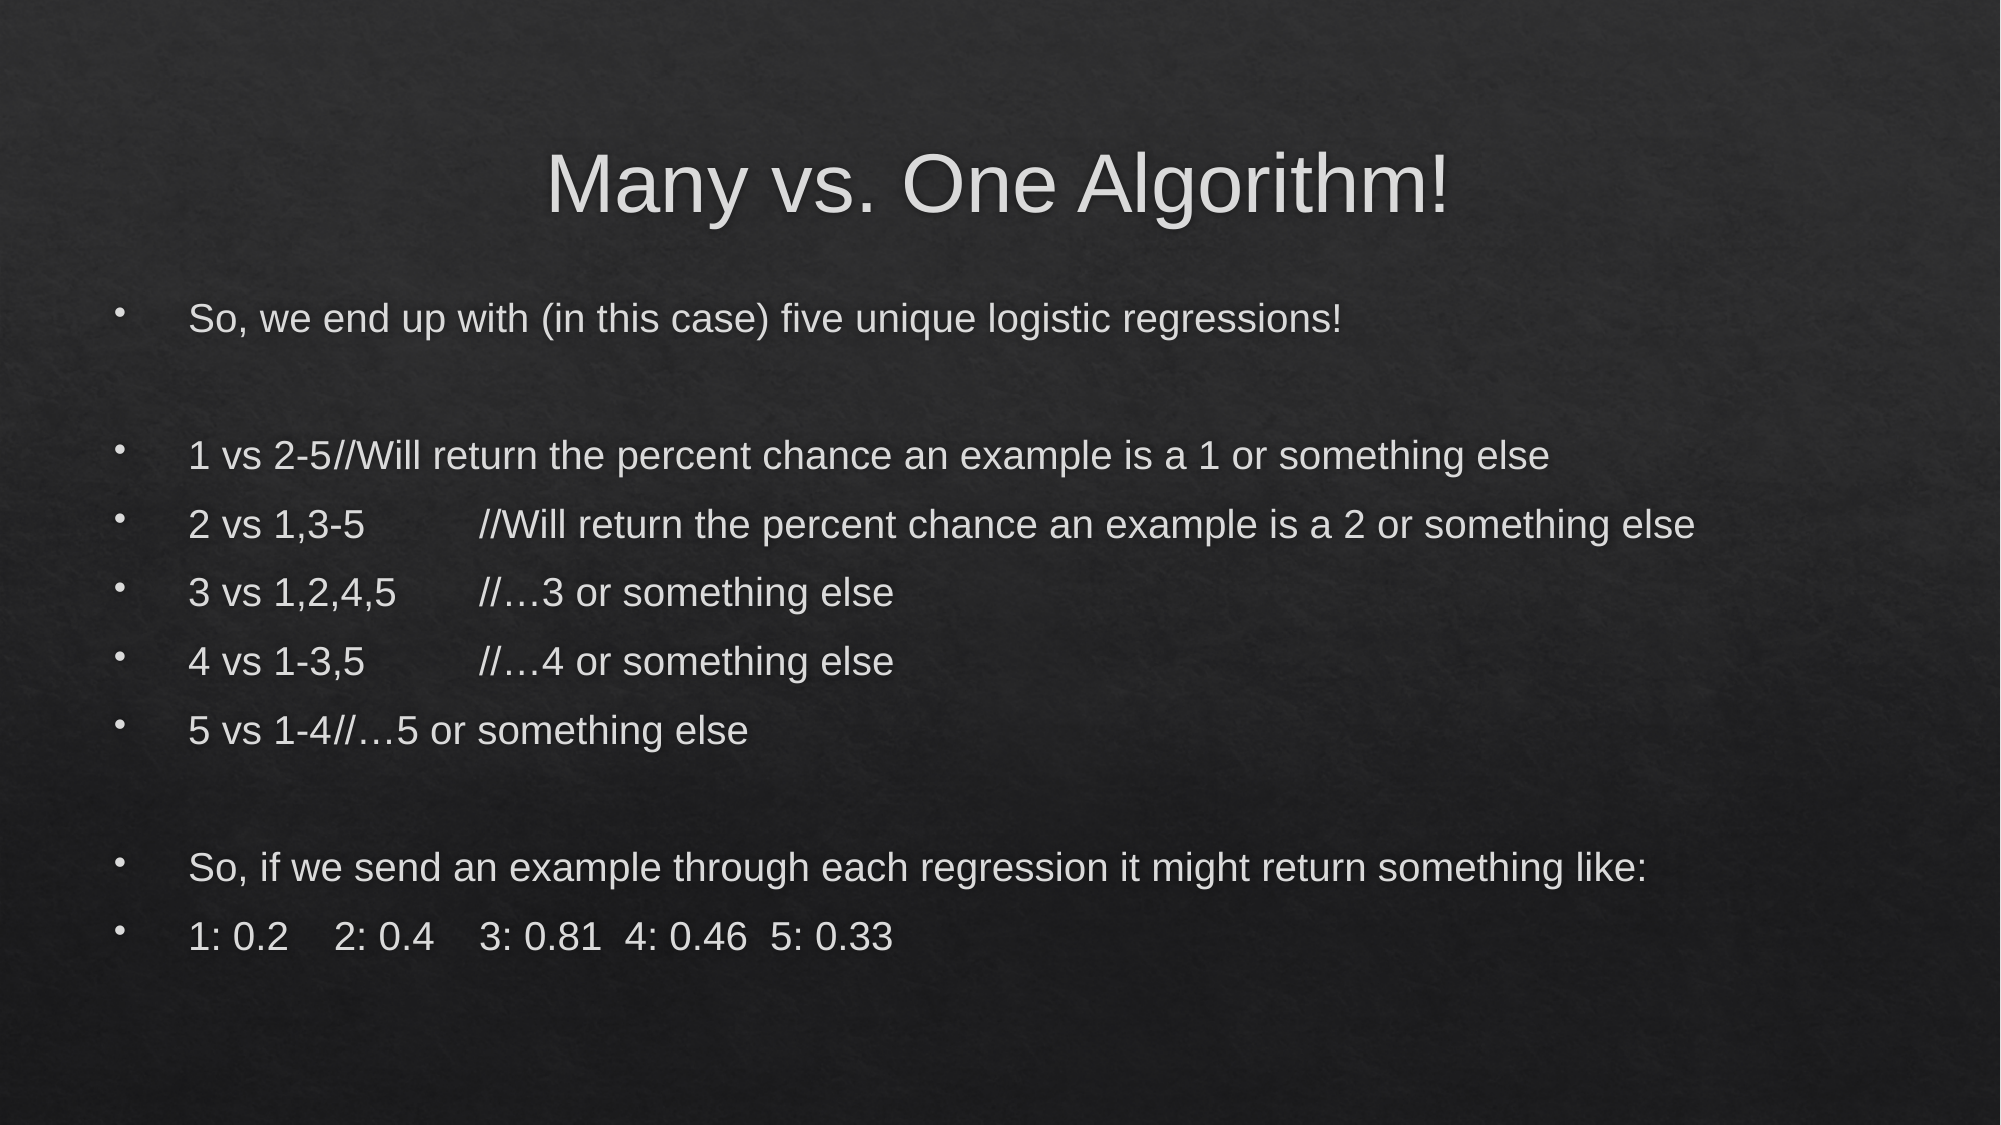

# Many vs. One Algorithm!
So, we end up with (in this case) five unique logistic regressions!

1 vs 2-5			//Will return the percent chance an example is a 1 or something else
2 vs 1,3-5		//Will return the percent chance an example is a 2 or something else
3 vs 1,2,4,5		//…3 or something else
4 vs 1-3,5		//…4 or something else
5 vs 1-4			//…5 or something else

So, if we send an example through each regression it might return something like:
1: 0.2		2: 0.4		3: 0.81		4: 0.46		5: 0.33